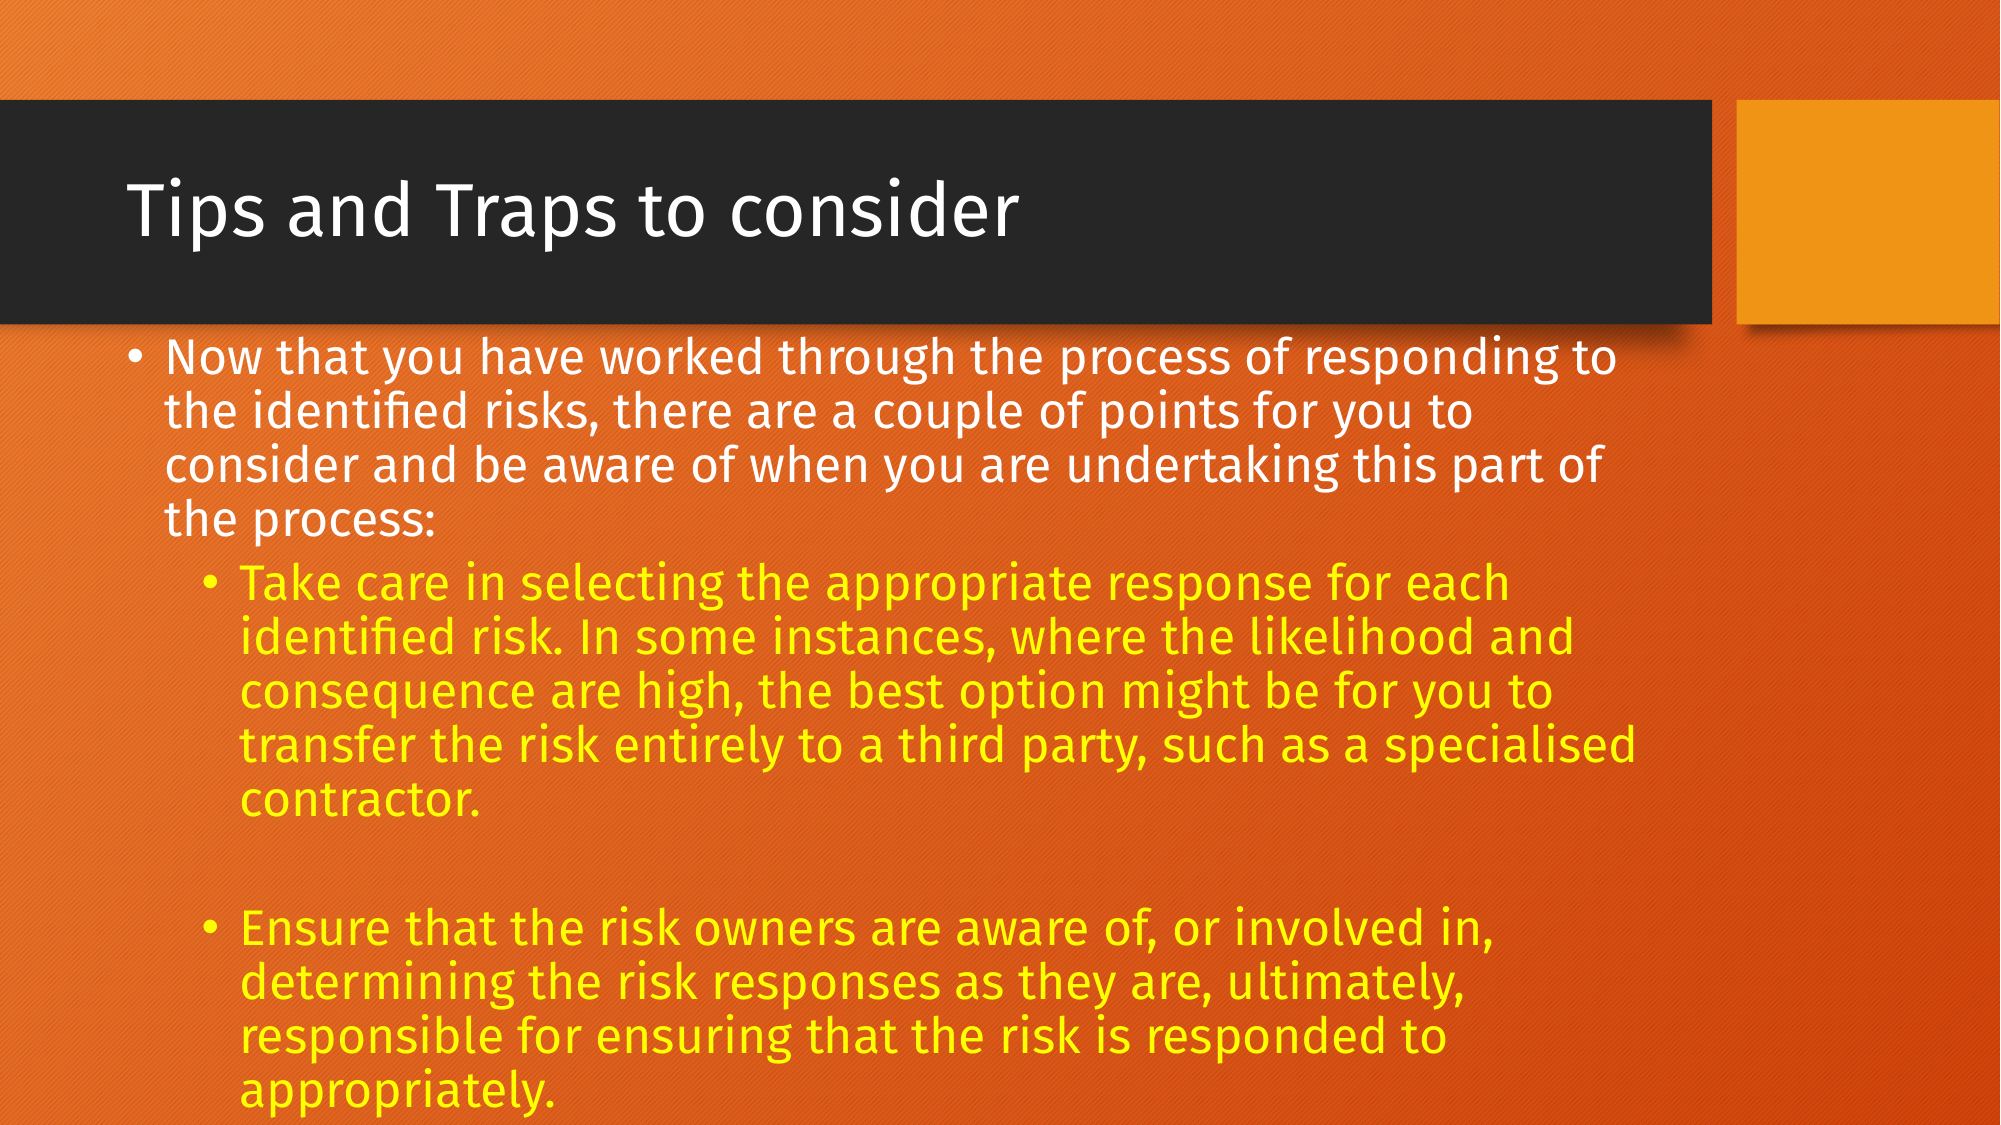

# Tips and Traps to consider
Now that you have worked through the process of responding to the identified risks, there are a couple of points for you to consider and be aware of when you are undertaking this part of the process:
Take care in selecting the appropriate response for each identified risk. In some instances, where the likelihood and consequence are high, the best option might be for you to transfer the risk entirely to a third party, such as a specialised contractor.

Ensure that the risk owners are aware of, or involved in, determining the risk responses as they are, ultimately, responsible for ensuring that the risk is responded to appropriately.